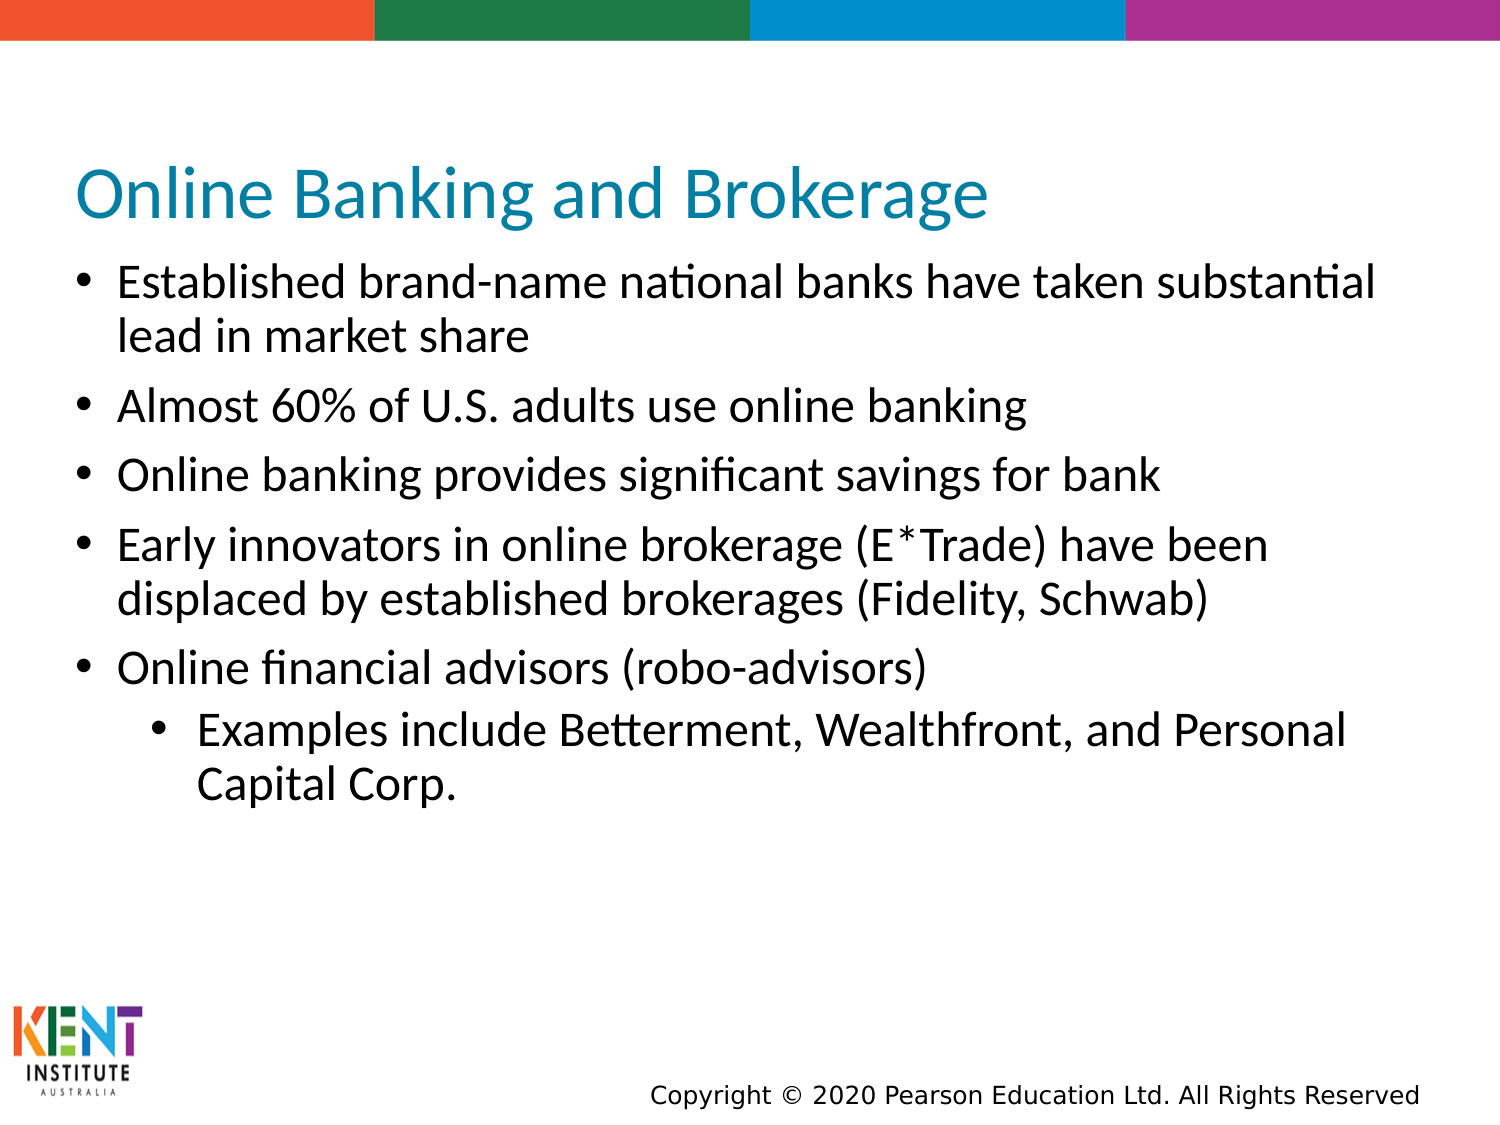

# Online Banking and Brokerage
Established brand-name national banks have taken substantial lead in market share
Almost 60% of U.S. adults use online banking
Online banking provides significant savings for bank
Early innovators in online brokerage (E*Trade) have been displaced by established brokerages (Fidelity, Schwab)
Online financial advisors (robo-advisors)
Examples include Betterment, Wealthfront, and Personal Capital Corp.